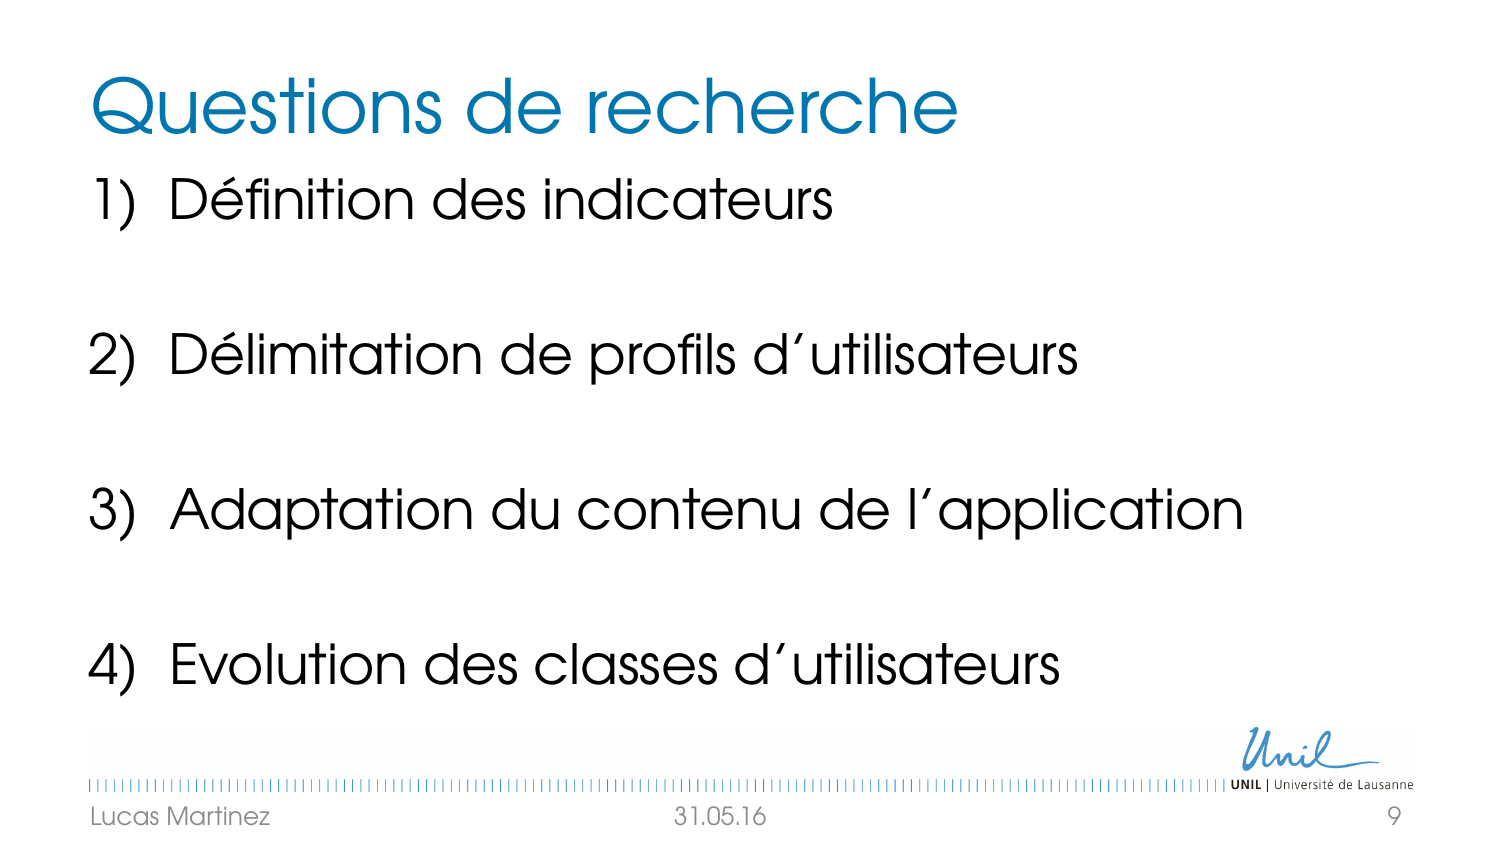

# Questions de recherche
Définition des indicateurs

Délimitation de profils d’utilisateurs

3)  Adaptation du contenu de l’application

4)  Evolution des classes d’utilisateurs
Lucas Martinez
31.05.16
9